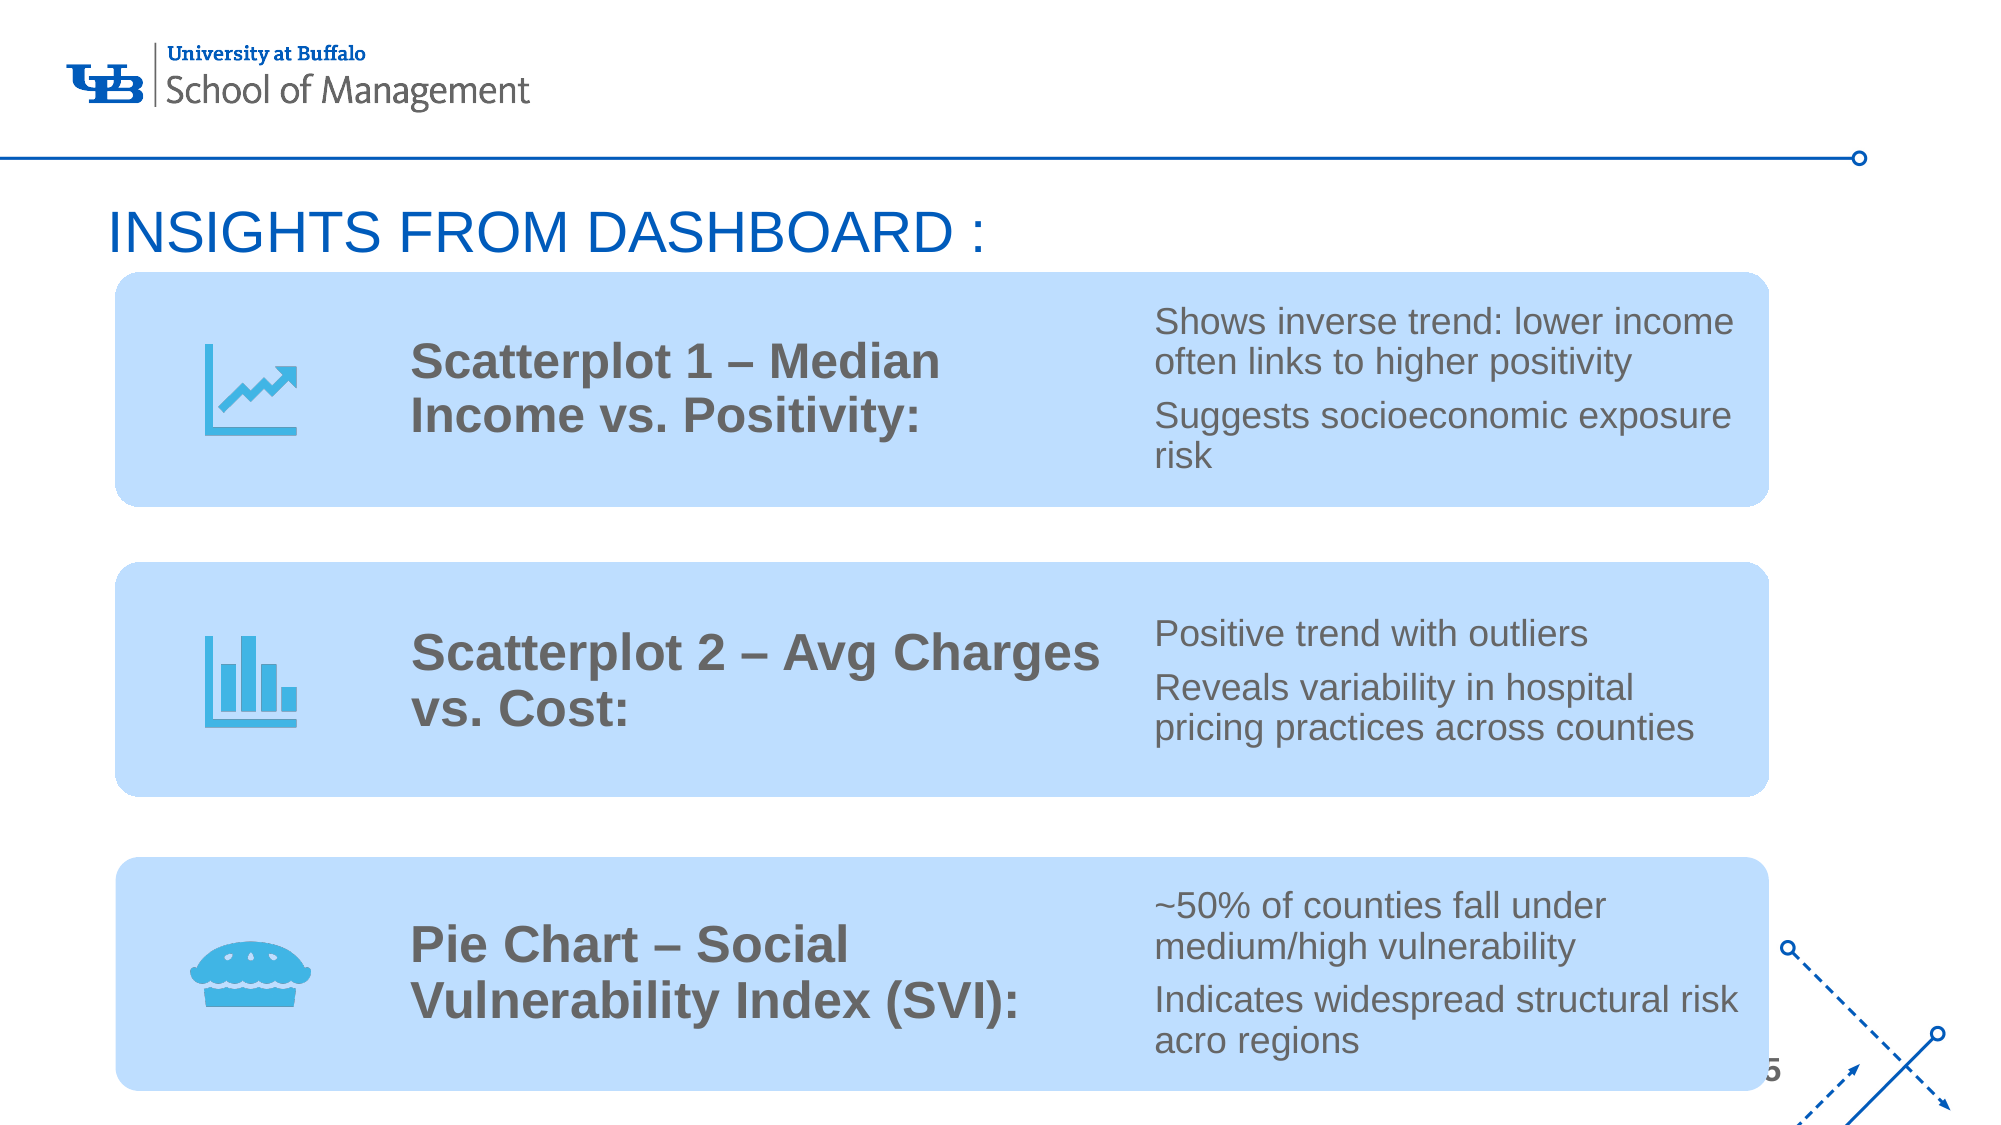

# INSIGHTS FROM DASHBOARD :
Scatterplot 1 – Median Income vs. Positivity:
Shows inverse trend: lower income often links to higher positivity
Suggests socioeconomic exposure risk
Scatterplot 2 – Avg Charges vs. Cost:
Positive trend with outliers
Reveals variability in hospital pricing practices across counties
Pie Chart – Social Vulnerability Index (SVI):
~50% of counties fall under medium/high vulnerability
Indicates widespread structural risk acro regions